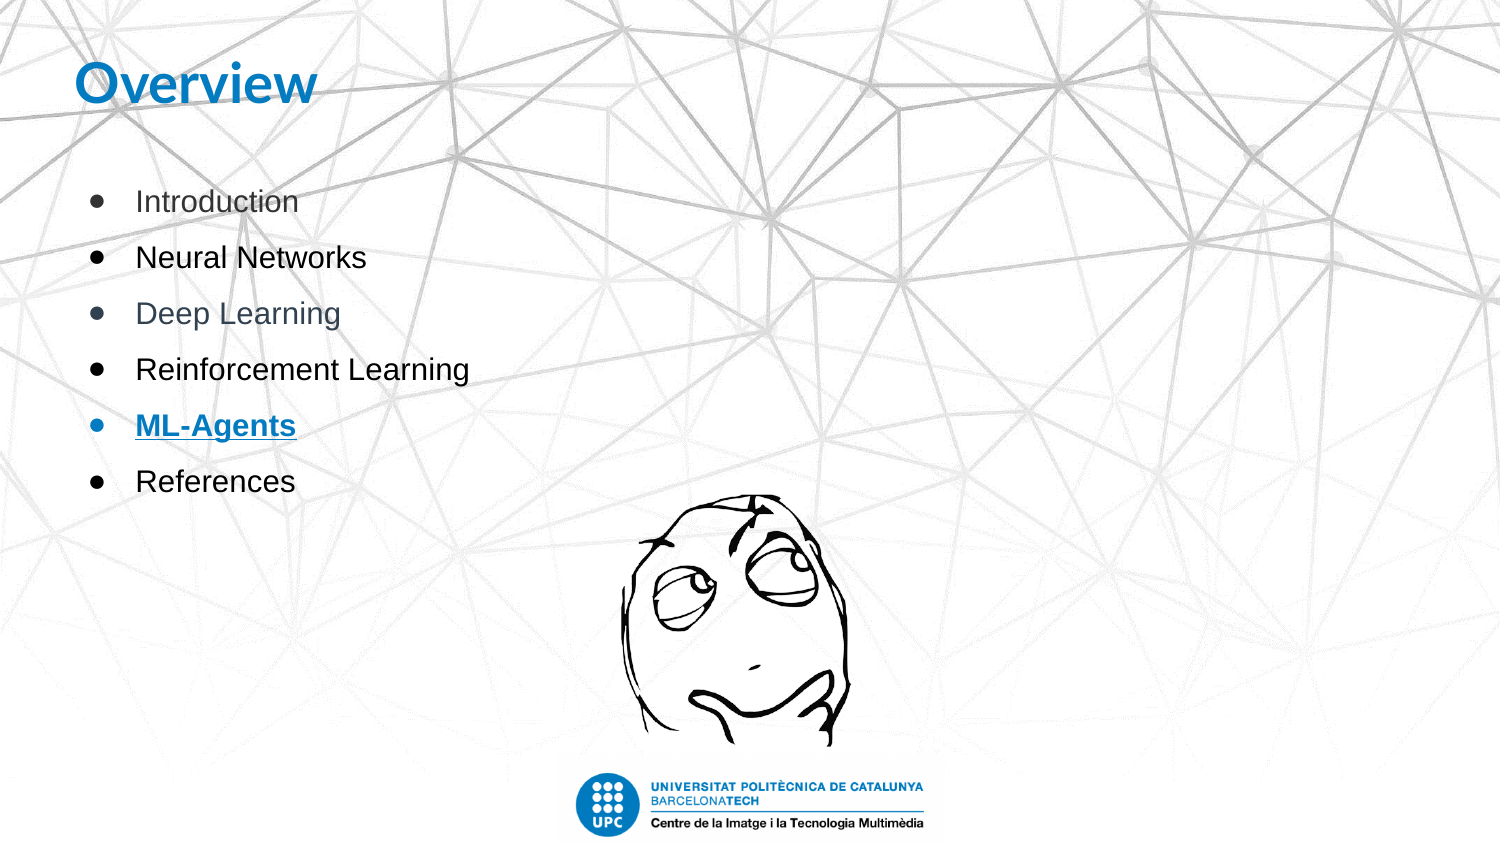

Overview
Introduction
Neural Networks
Deep Learning
Reinforcement Learning
ML-Agents
References